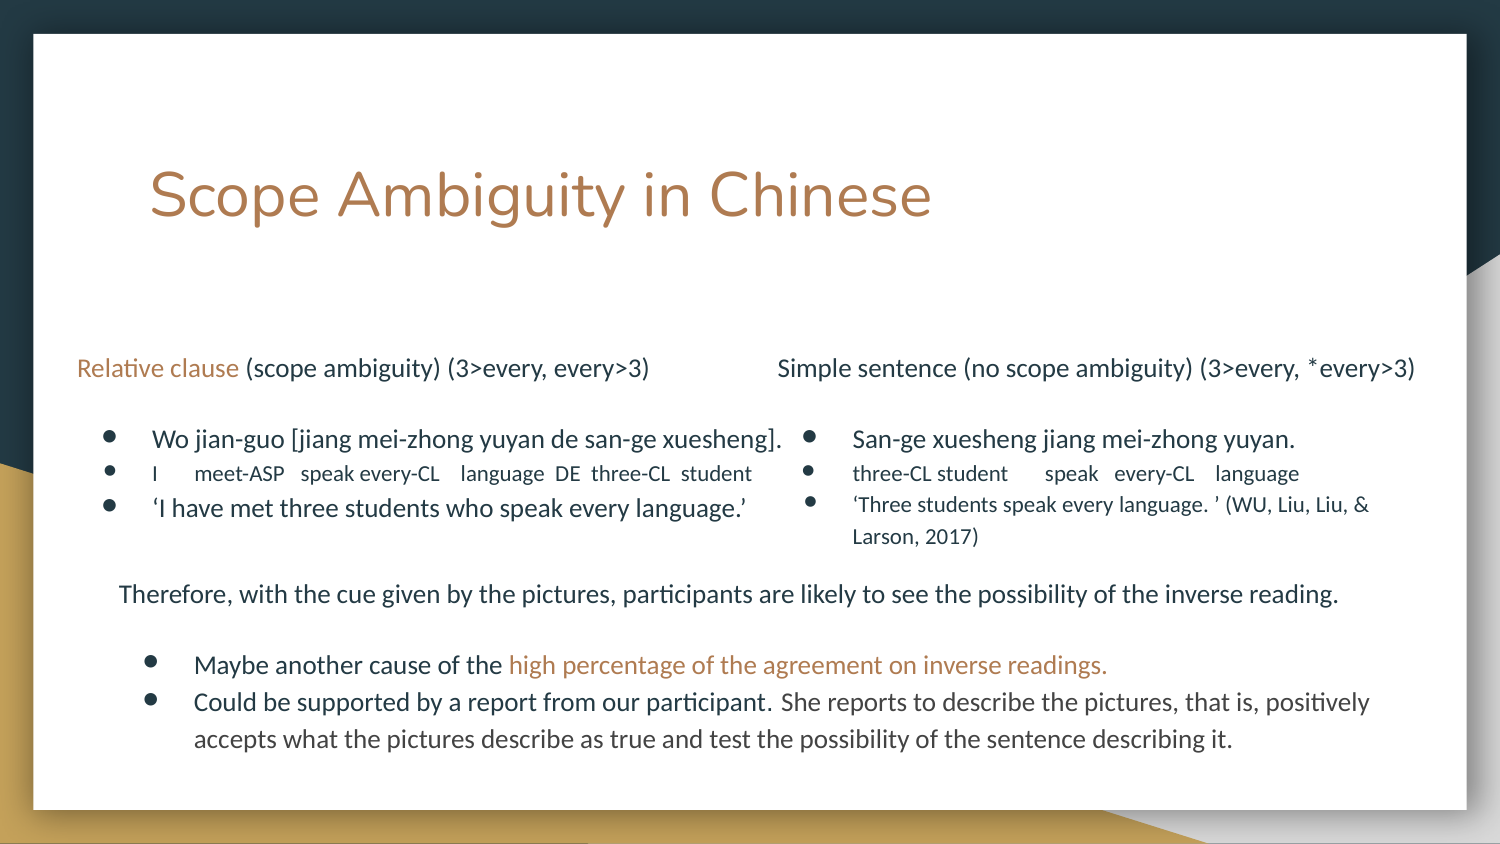

# Scope Ambiguity in Chinese
Relative clause (scope ambiguity) (3>every, every>3)
Wo jian-guo [jiang mei-zhong yuyan de san-ge xuesheng].
I       meet-ASP   speak every-CL    language  DE  three-CL  student
‘I have met three students who speak every language.’

Simple sentence (no scope ambiguity) (3>every, *every>3)
San-ge xuesheng jiang mei-zhong yuyan.
three-CL student       speak   every-CL    language
‘Three students speak every language. ’ (WU, Liu, Liu, & Larson, 2017)
Therefore, with the cue given by the pictures, participants are likely to see the possibility of the inverse reading.
Maybe another cause of the high percentage of the agreement on inverse readings.
Could be supported by a report from our participant. She reports to describe the pictures, that is, positively accepts what the pictures describe as true and test the possibility of the sentence describing it.